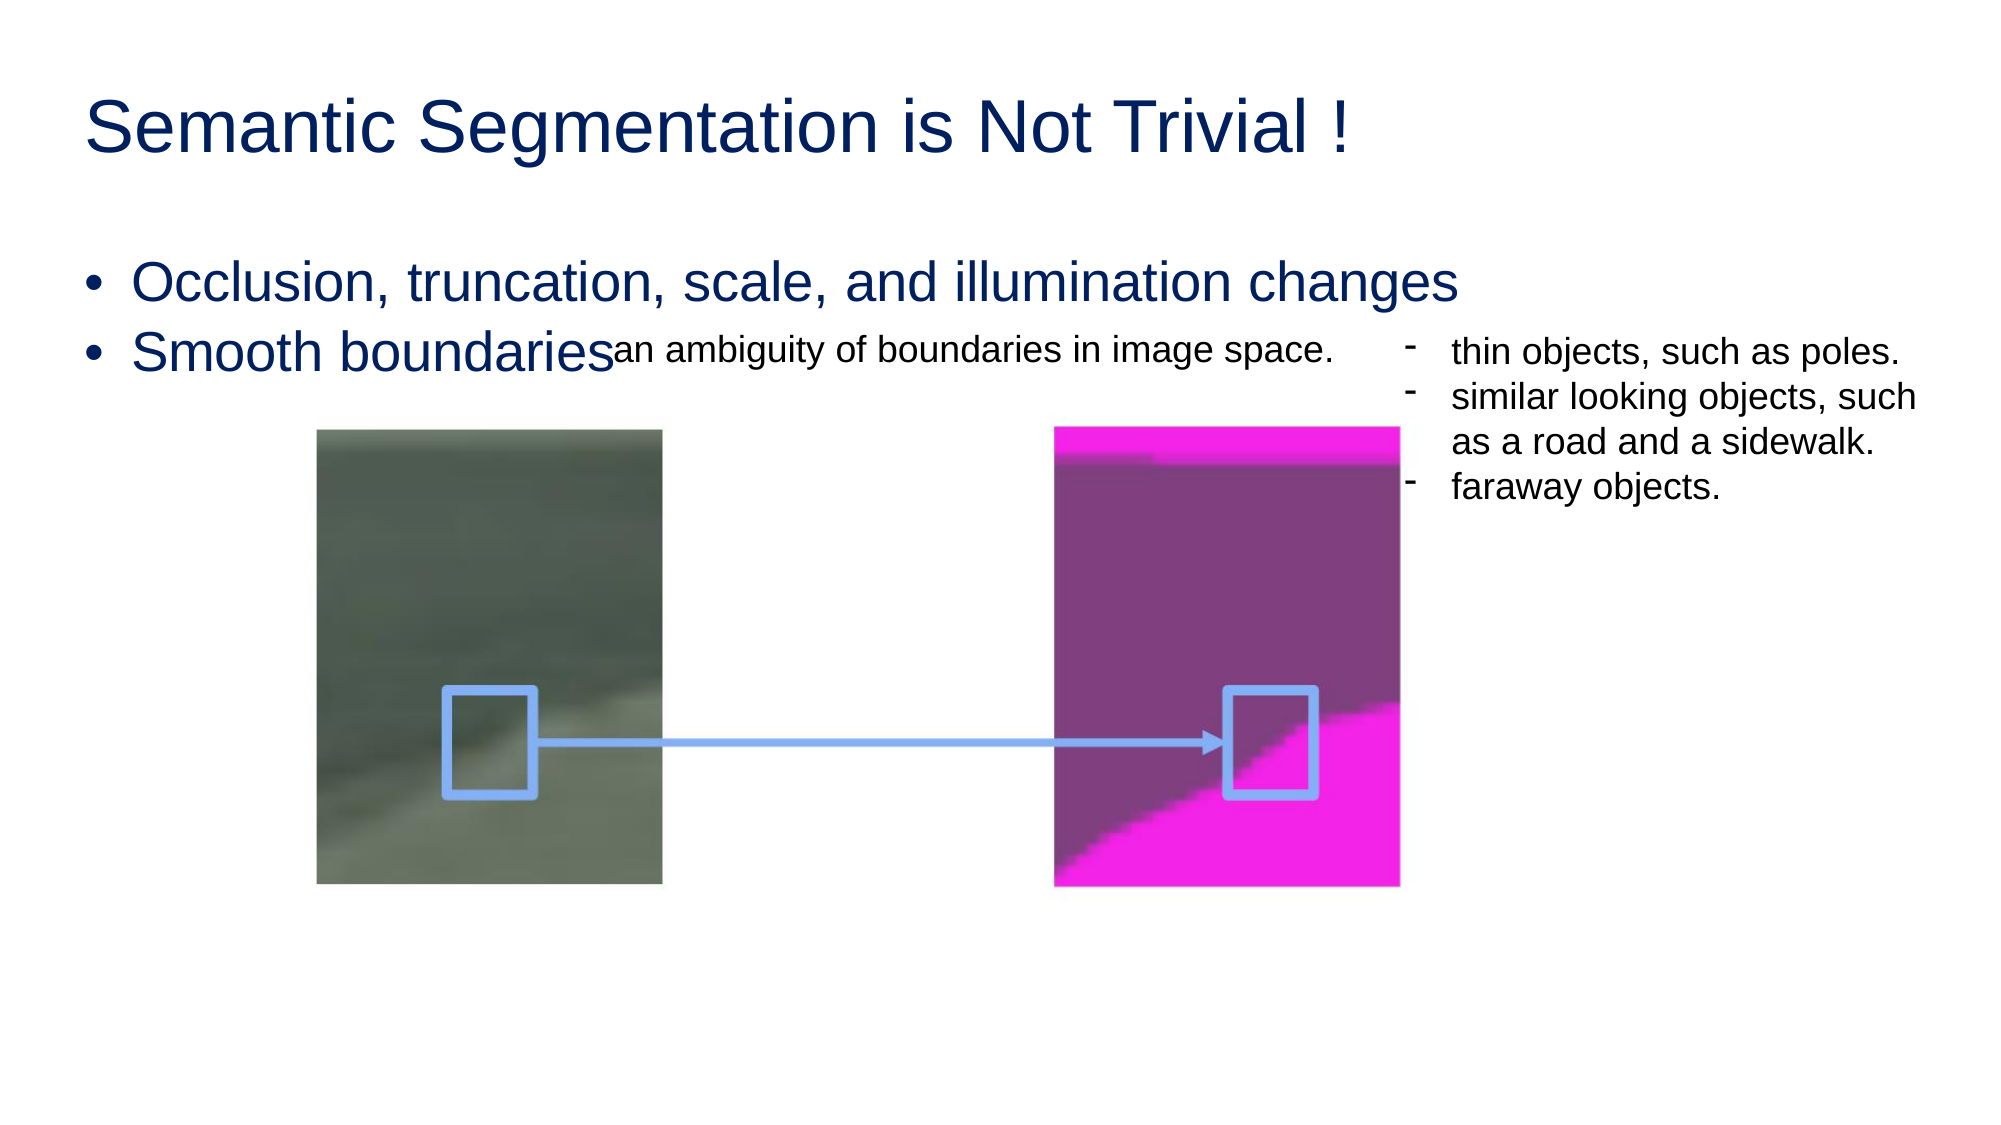

Semantic Segmentation is Not Trivial !
• Occlusion, truncation, scale, and illumination changes
• Smooth boundaries
an ambiguity of boundaries in image space.
thin objects, such as poles.
similar looking objects, such as a road and a sidewalk.
faraway objects.